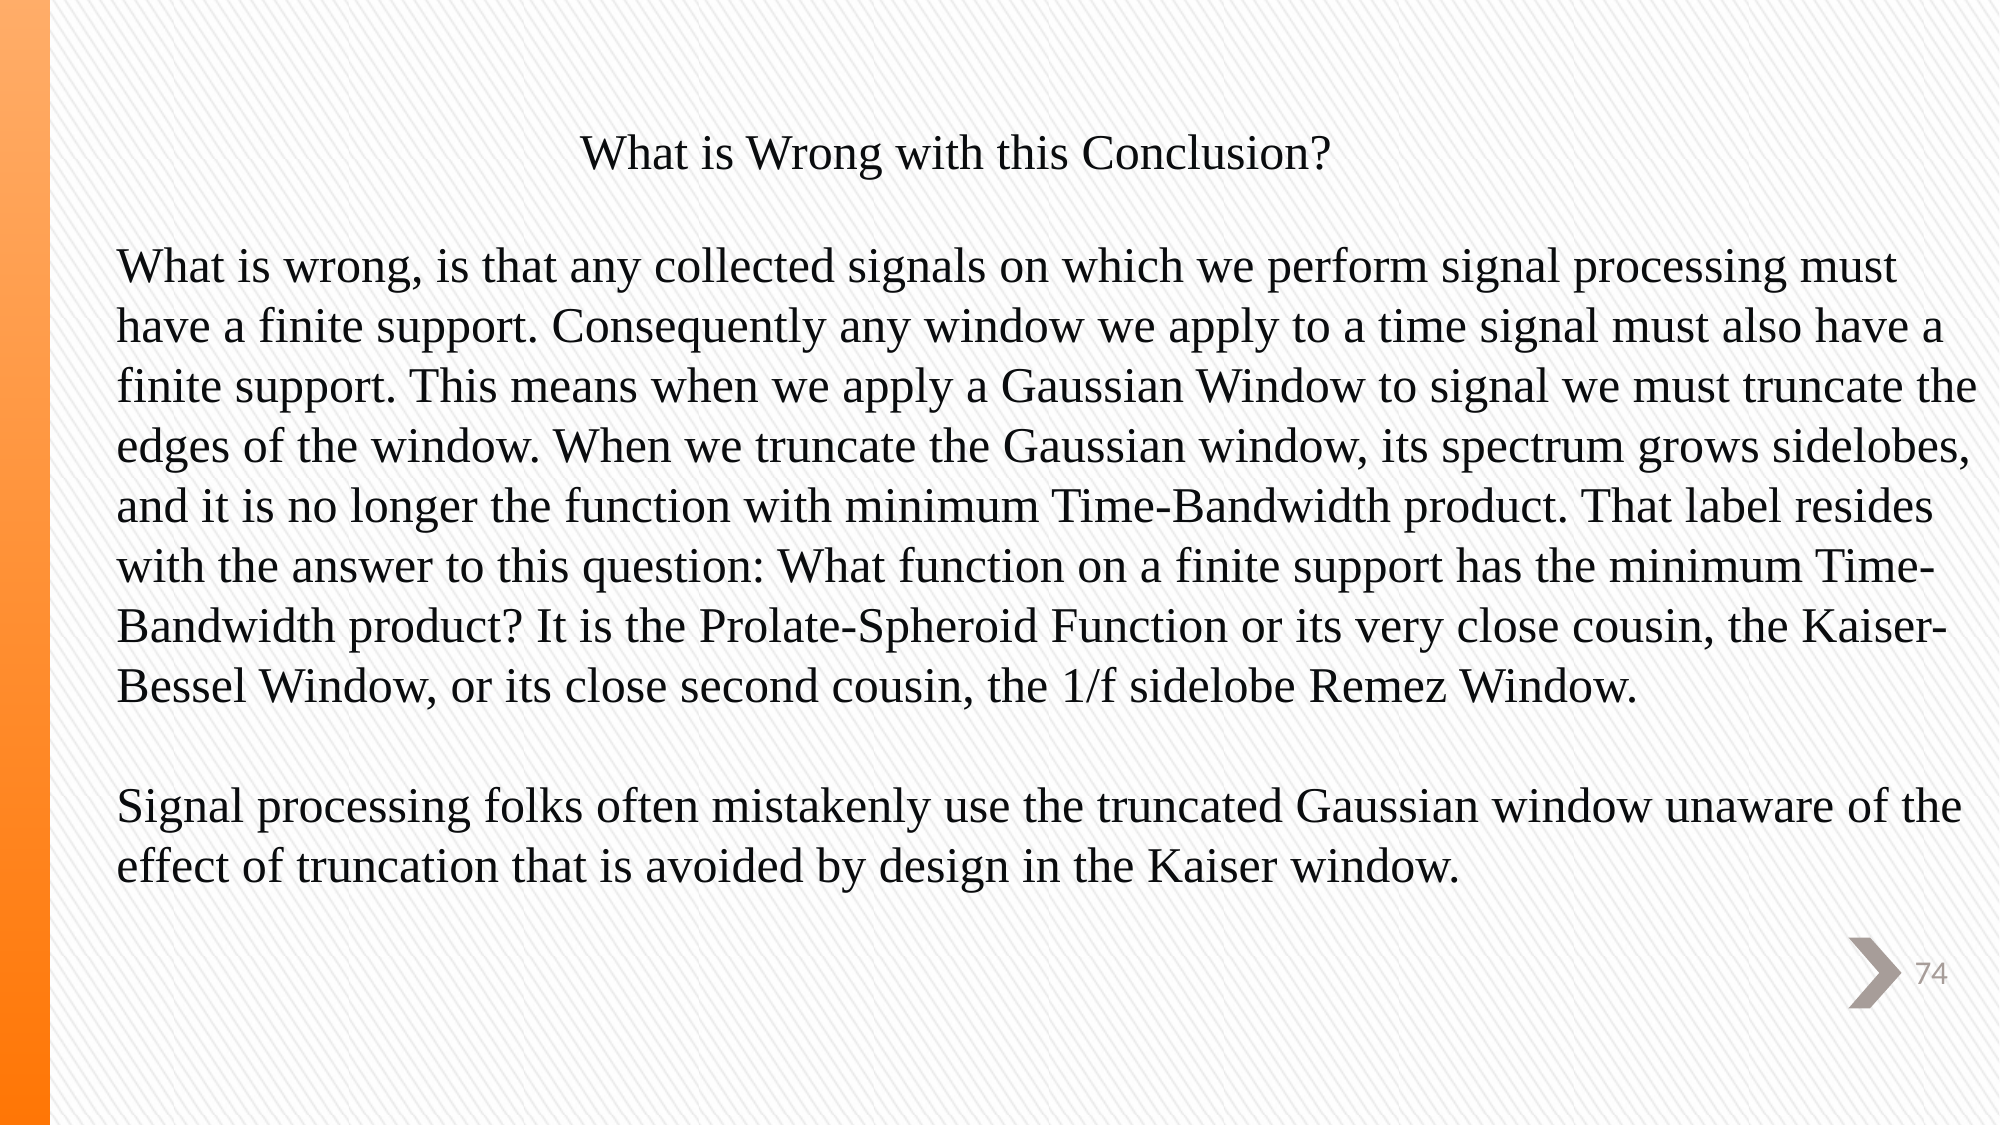

What is Wrong with this Conclusion?
What is wrong, is that any collected signals on which we perform signal processing must
have a finite support. Consequently any window we apply to a time signal must also have a
finite support. This means when we apply a Gaussian Window to signal we must truncate the
edges of the window. When we truncate the Gaussian window, its spectrum grows sidelobes,
and it is no longer the function with minimum Time-Bandwidth product. That label resides
with the answer to this question: What function on a finite support has the minimum Time-
Bandwidth product? It is the Prolate-Spheroid Function or its very close cousin, the Kaiser-
Bessel Window, or its close second cousin, the 1/f sidelobe Remez Window.

Signal processing folks often mistakenly use the truncated Gaussian window unaware of the
effect of truncation that is avoided by design in the Kaiser window.
74